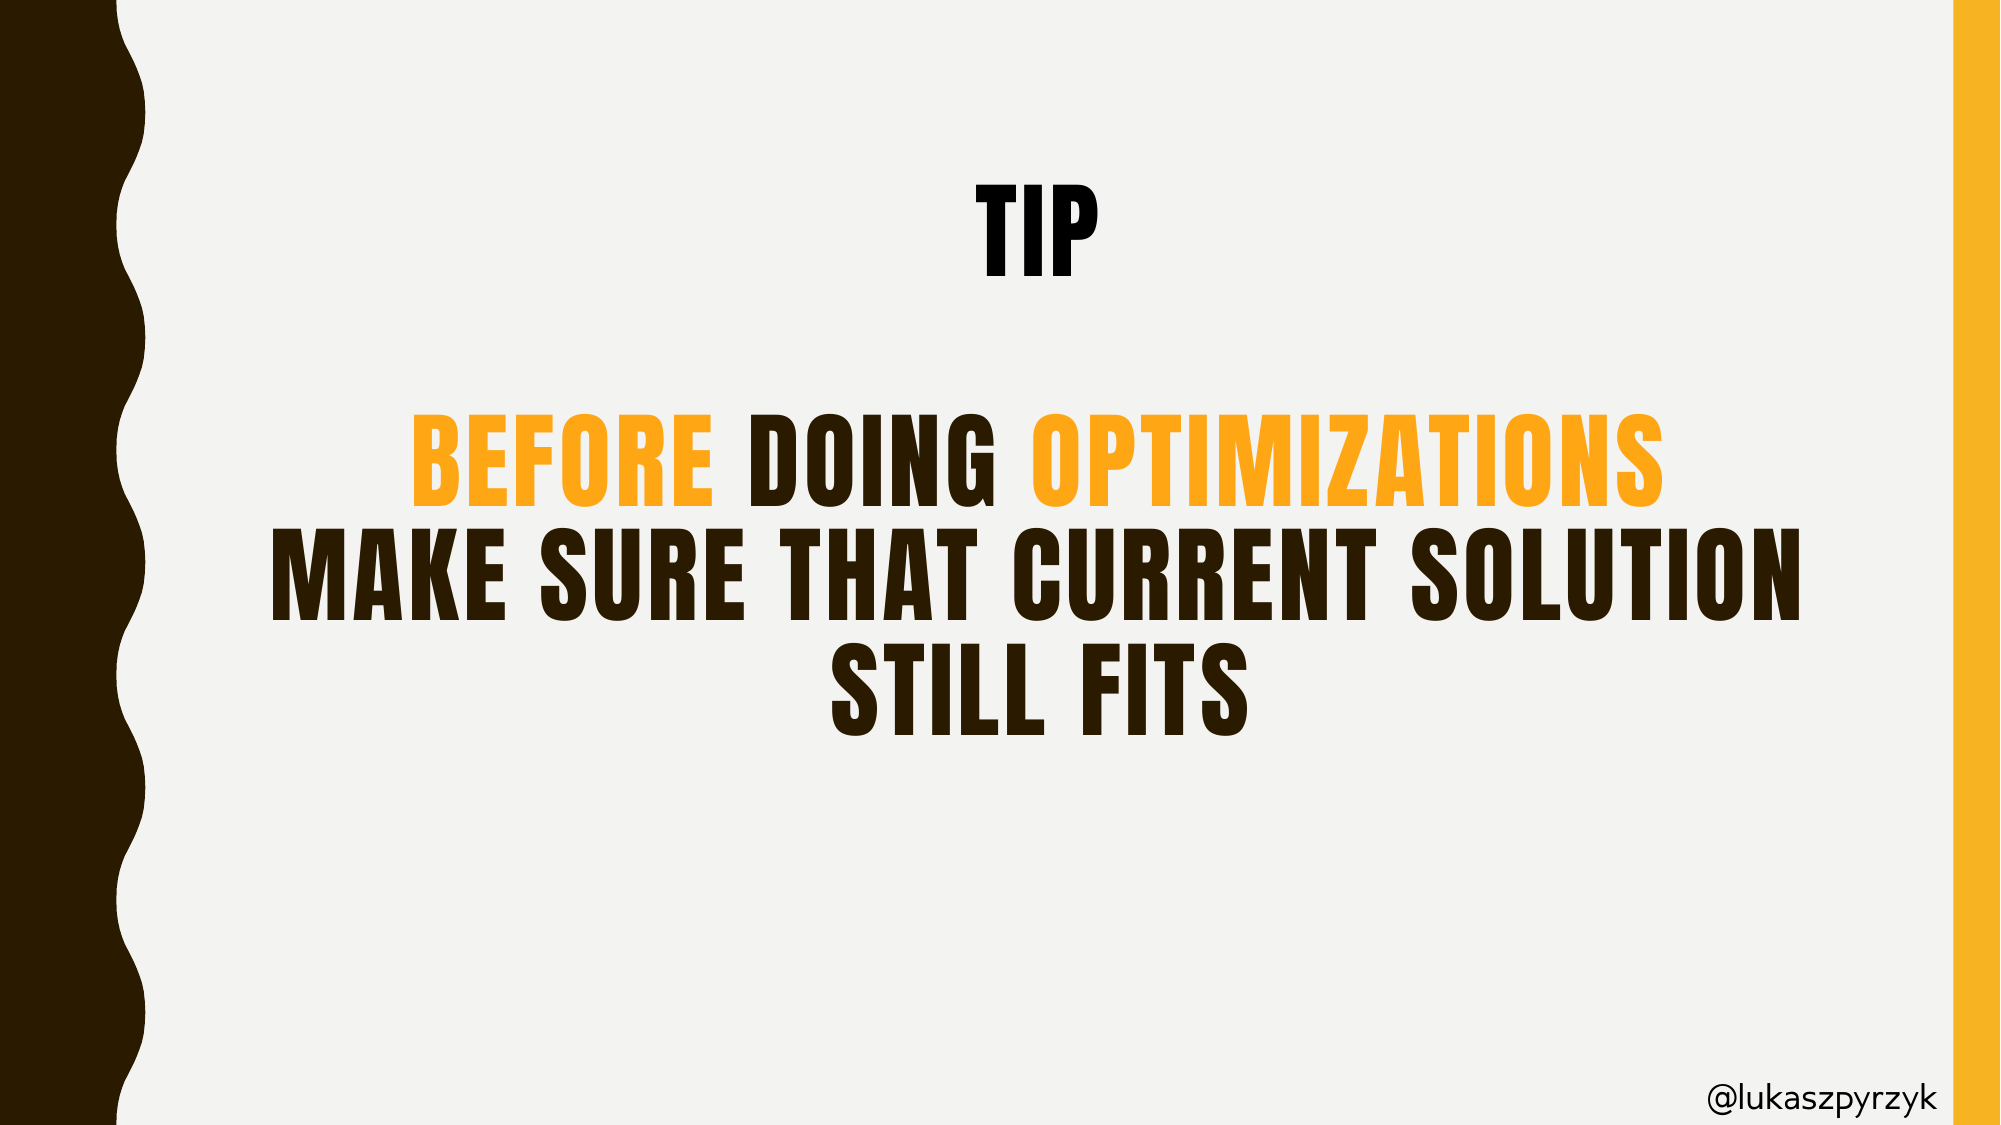

# TIP before doing optimizations Make sure that current solution still fits
@lukaszpyrzyk